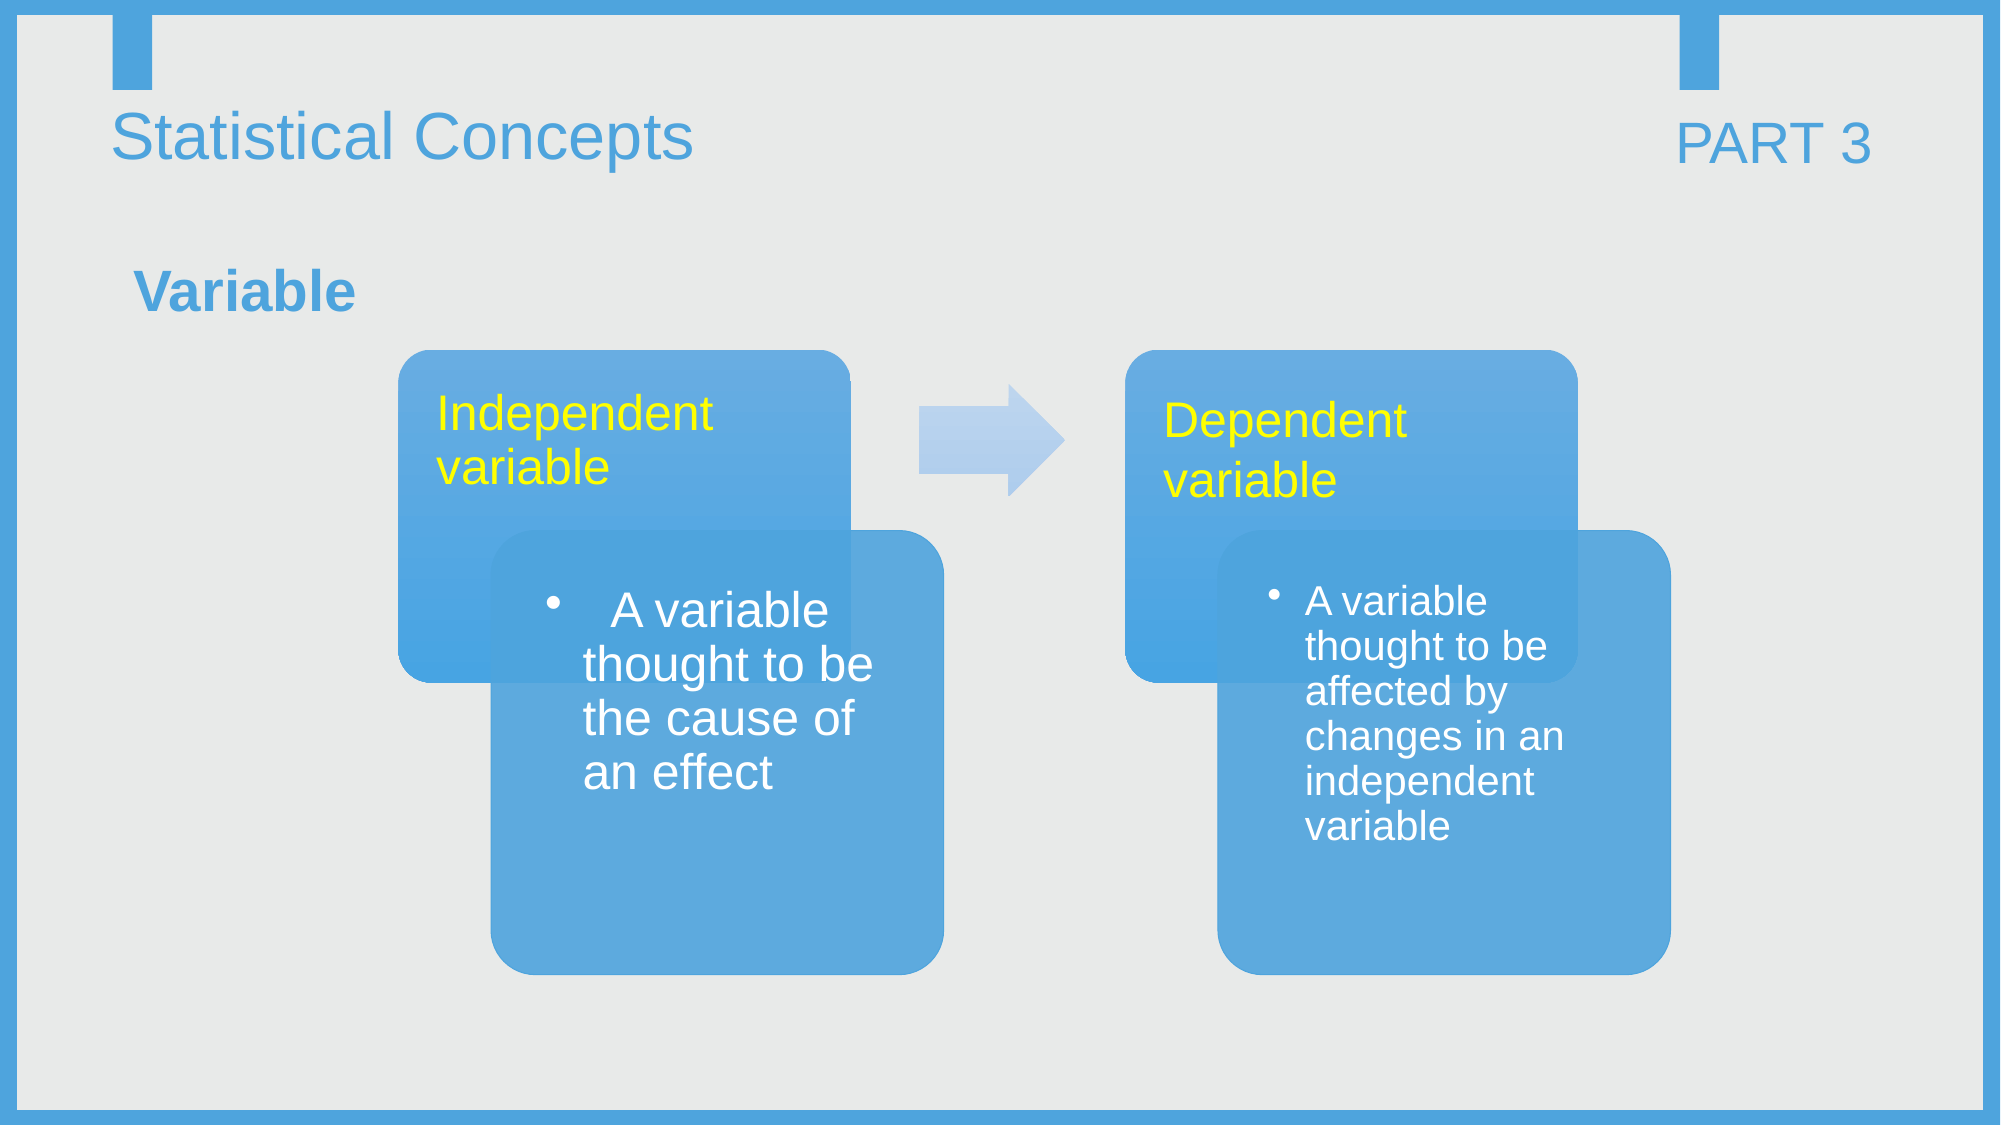

Statistical Concepts
PART 3
Variable
Independent variable
  A variable thought to be the cause of an effect

Dependent variable
A variable thought to be affected by changes in an independent variable